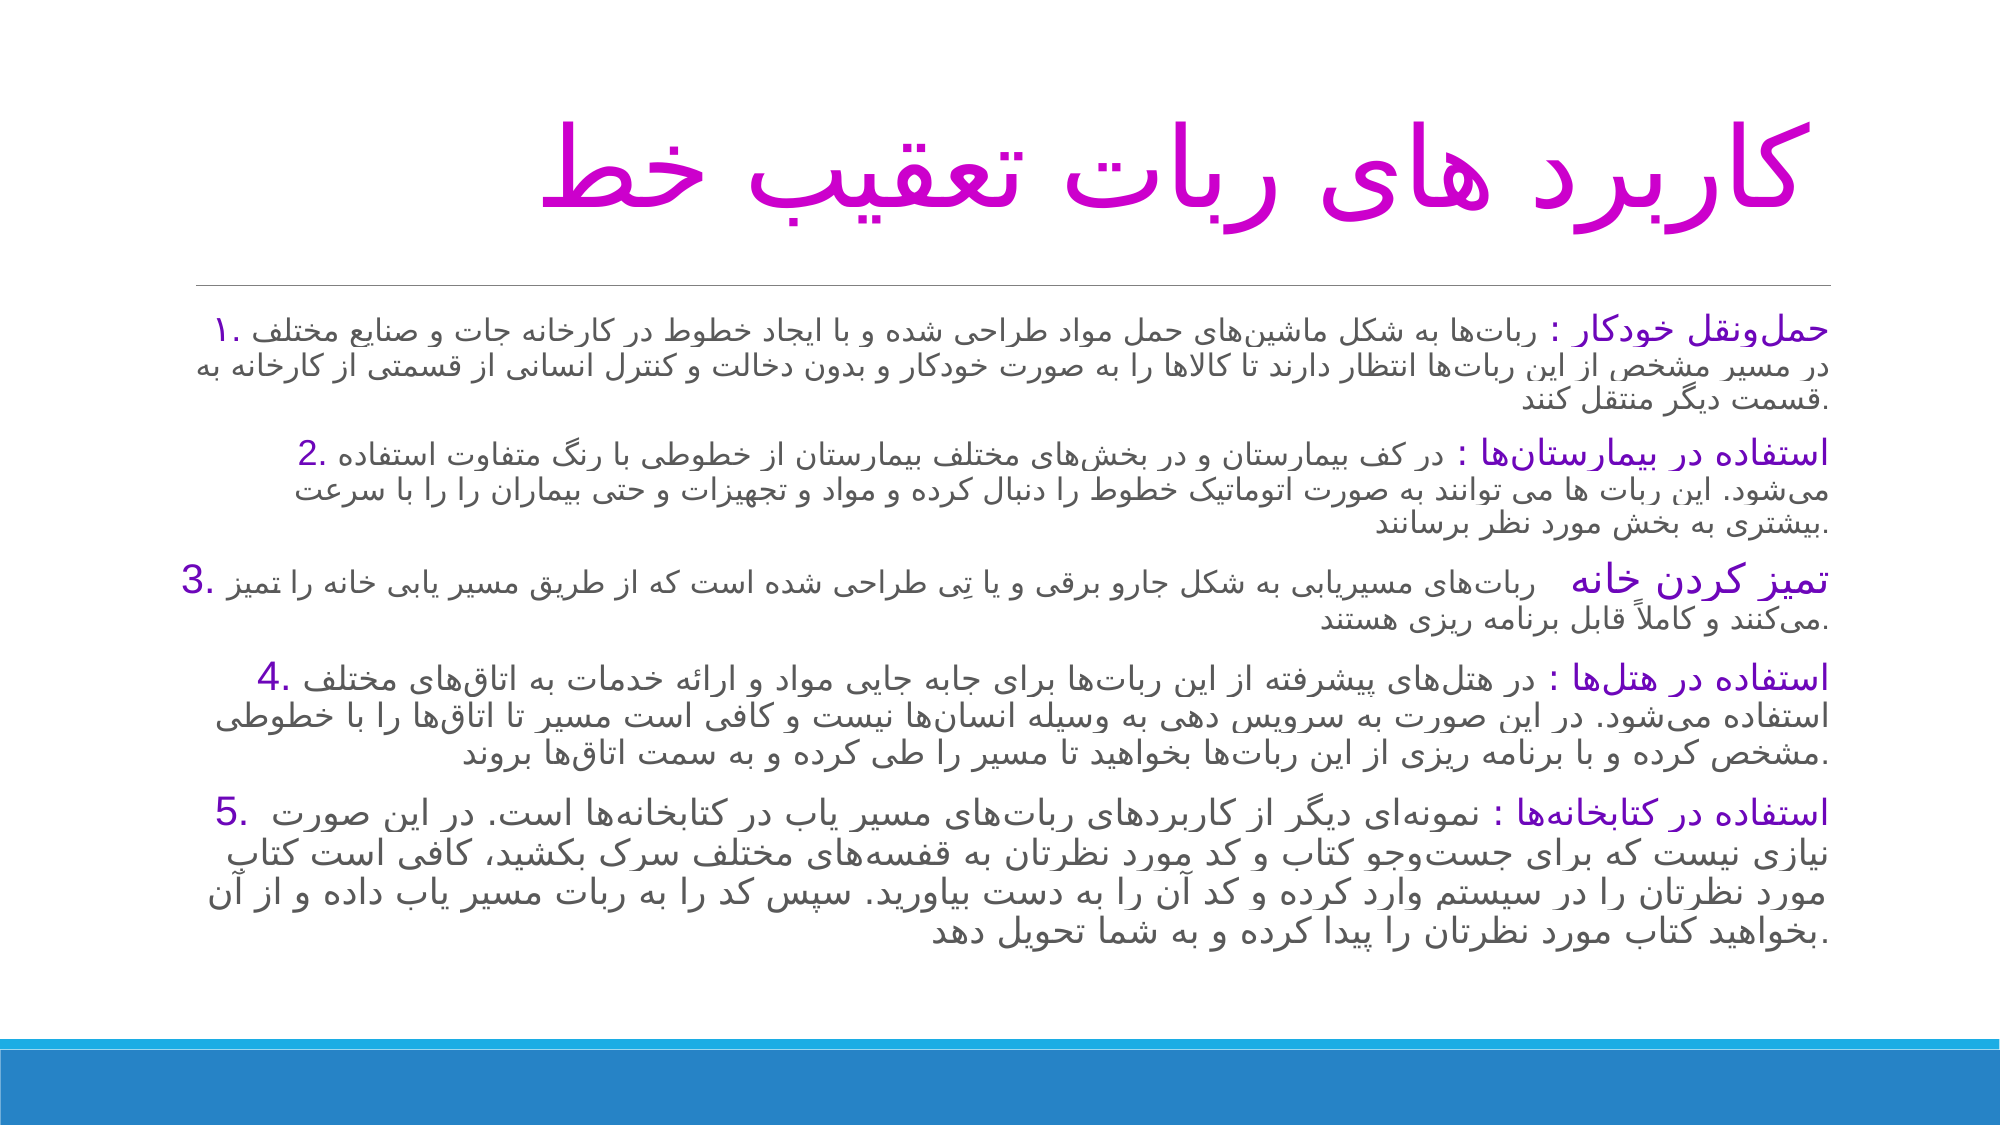

# کاربرد های ربات تعقیب خط
۱. حمل‌ونقل خودکار : ربات‌ها به شکل ماشین‌های حمل مواد طراحی شده و با ایجاد خطوط در کارخانه جات و صنایع مختلف در مسیر مشخص از این ربات‌ها انتظار دارند تا کالاها را به صورت خودکار و بدون دخالت و کنترل انسانی از قسمتی از کارخانه به قسمت دیگر منتقل کنند.
2. استفاده در بیمارستان‌ها : در کف بیمارستان و در بخش‌های مختلف بیمارستان از خطوطی با رنگ متفاوت استفاده می‌شود. این ربات ها می توانند به صورت اتوماتیک خطوط را دنبال کرده و مواد و تجهیزات و حتی بیماران را را با سرعت بیشتری به بخش مورد نظر برسانند.
3. تمیز کردن خانه : ربات‌های مسیریابی به شکل جارو برقی و یا تِی طراحی شده است که از طریق مسیر یابی خانه را تمیز می‌کنند و کاملاً قابل برنامه ریزی هستند.
4. استفاده در هتل‌ها : در هتل‌های پیشرفته از این ربات‌ها برای جابه جایی مواد و ارائه خدمات به اتاق‌های مختلف استفاده می‌شود. در این صورت به سرویس دهی به وسیله انسان‌ها نیست و کافی است مسیر تا اتاق‌ها را با خطوطی مشخص کرده و با برنامه ریزی از این ربات‌ها بخواهید تا مسیر را طی کرده و به سمت اتاق‌ها بروند.
5.  استفاده در کتابخانه‌ها : نمونه‌ای دیگر از کاربردهای ربات‌های مسیر یاب در کتابخانه‌ها است. در این صورت نیازی نیست که برای جست‌وجو کتاب و کد مورد نظرتان به قفسه‌های مختلف سرک بکشید، کافی است کتاب مورد نظرتان را در سیستم وارد کرده و کد آن را به دست بیاورید. سپس کد را به ربات مسیر یاب داده و از آن بخواهید کتاب مورد نظرتان را پیدا کرده و به شما تحویل دهد.